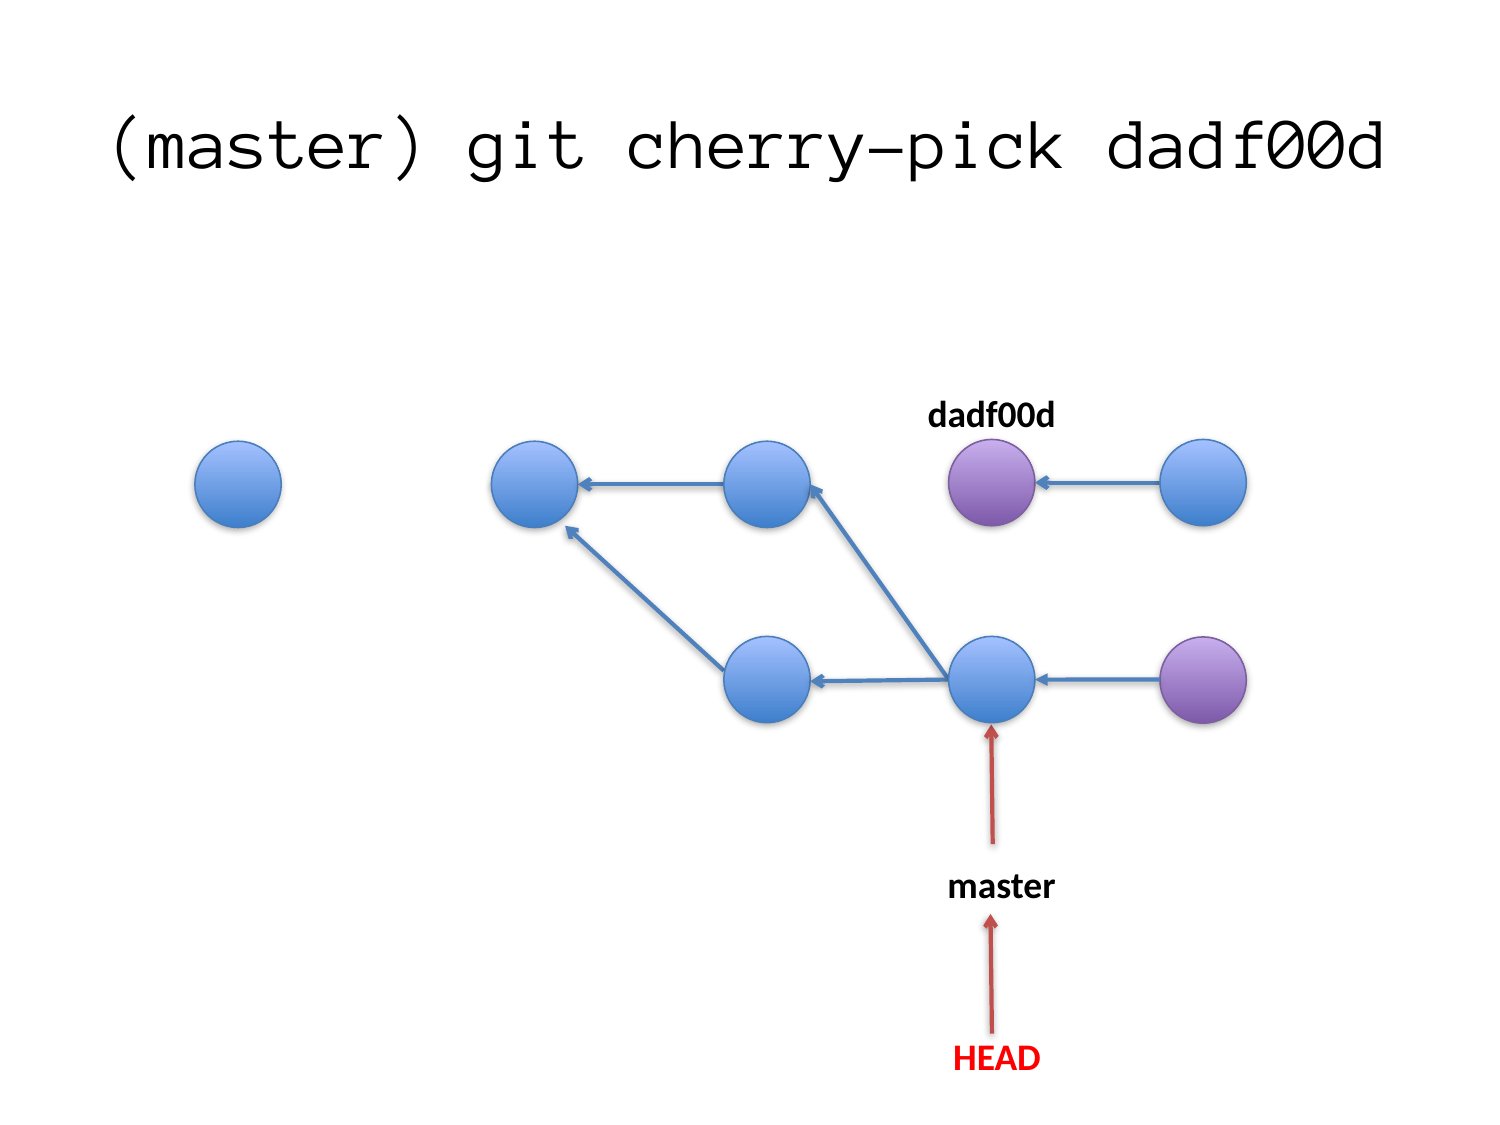

(master) git cherry-pick dadf00d
dadf00d

master
HEAD